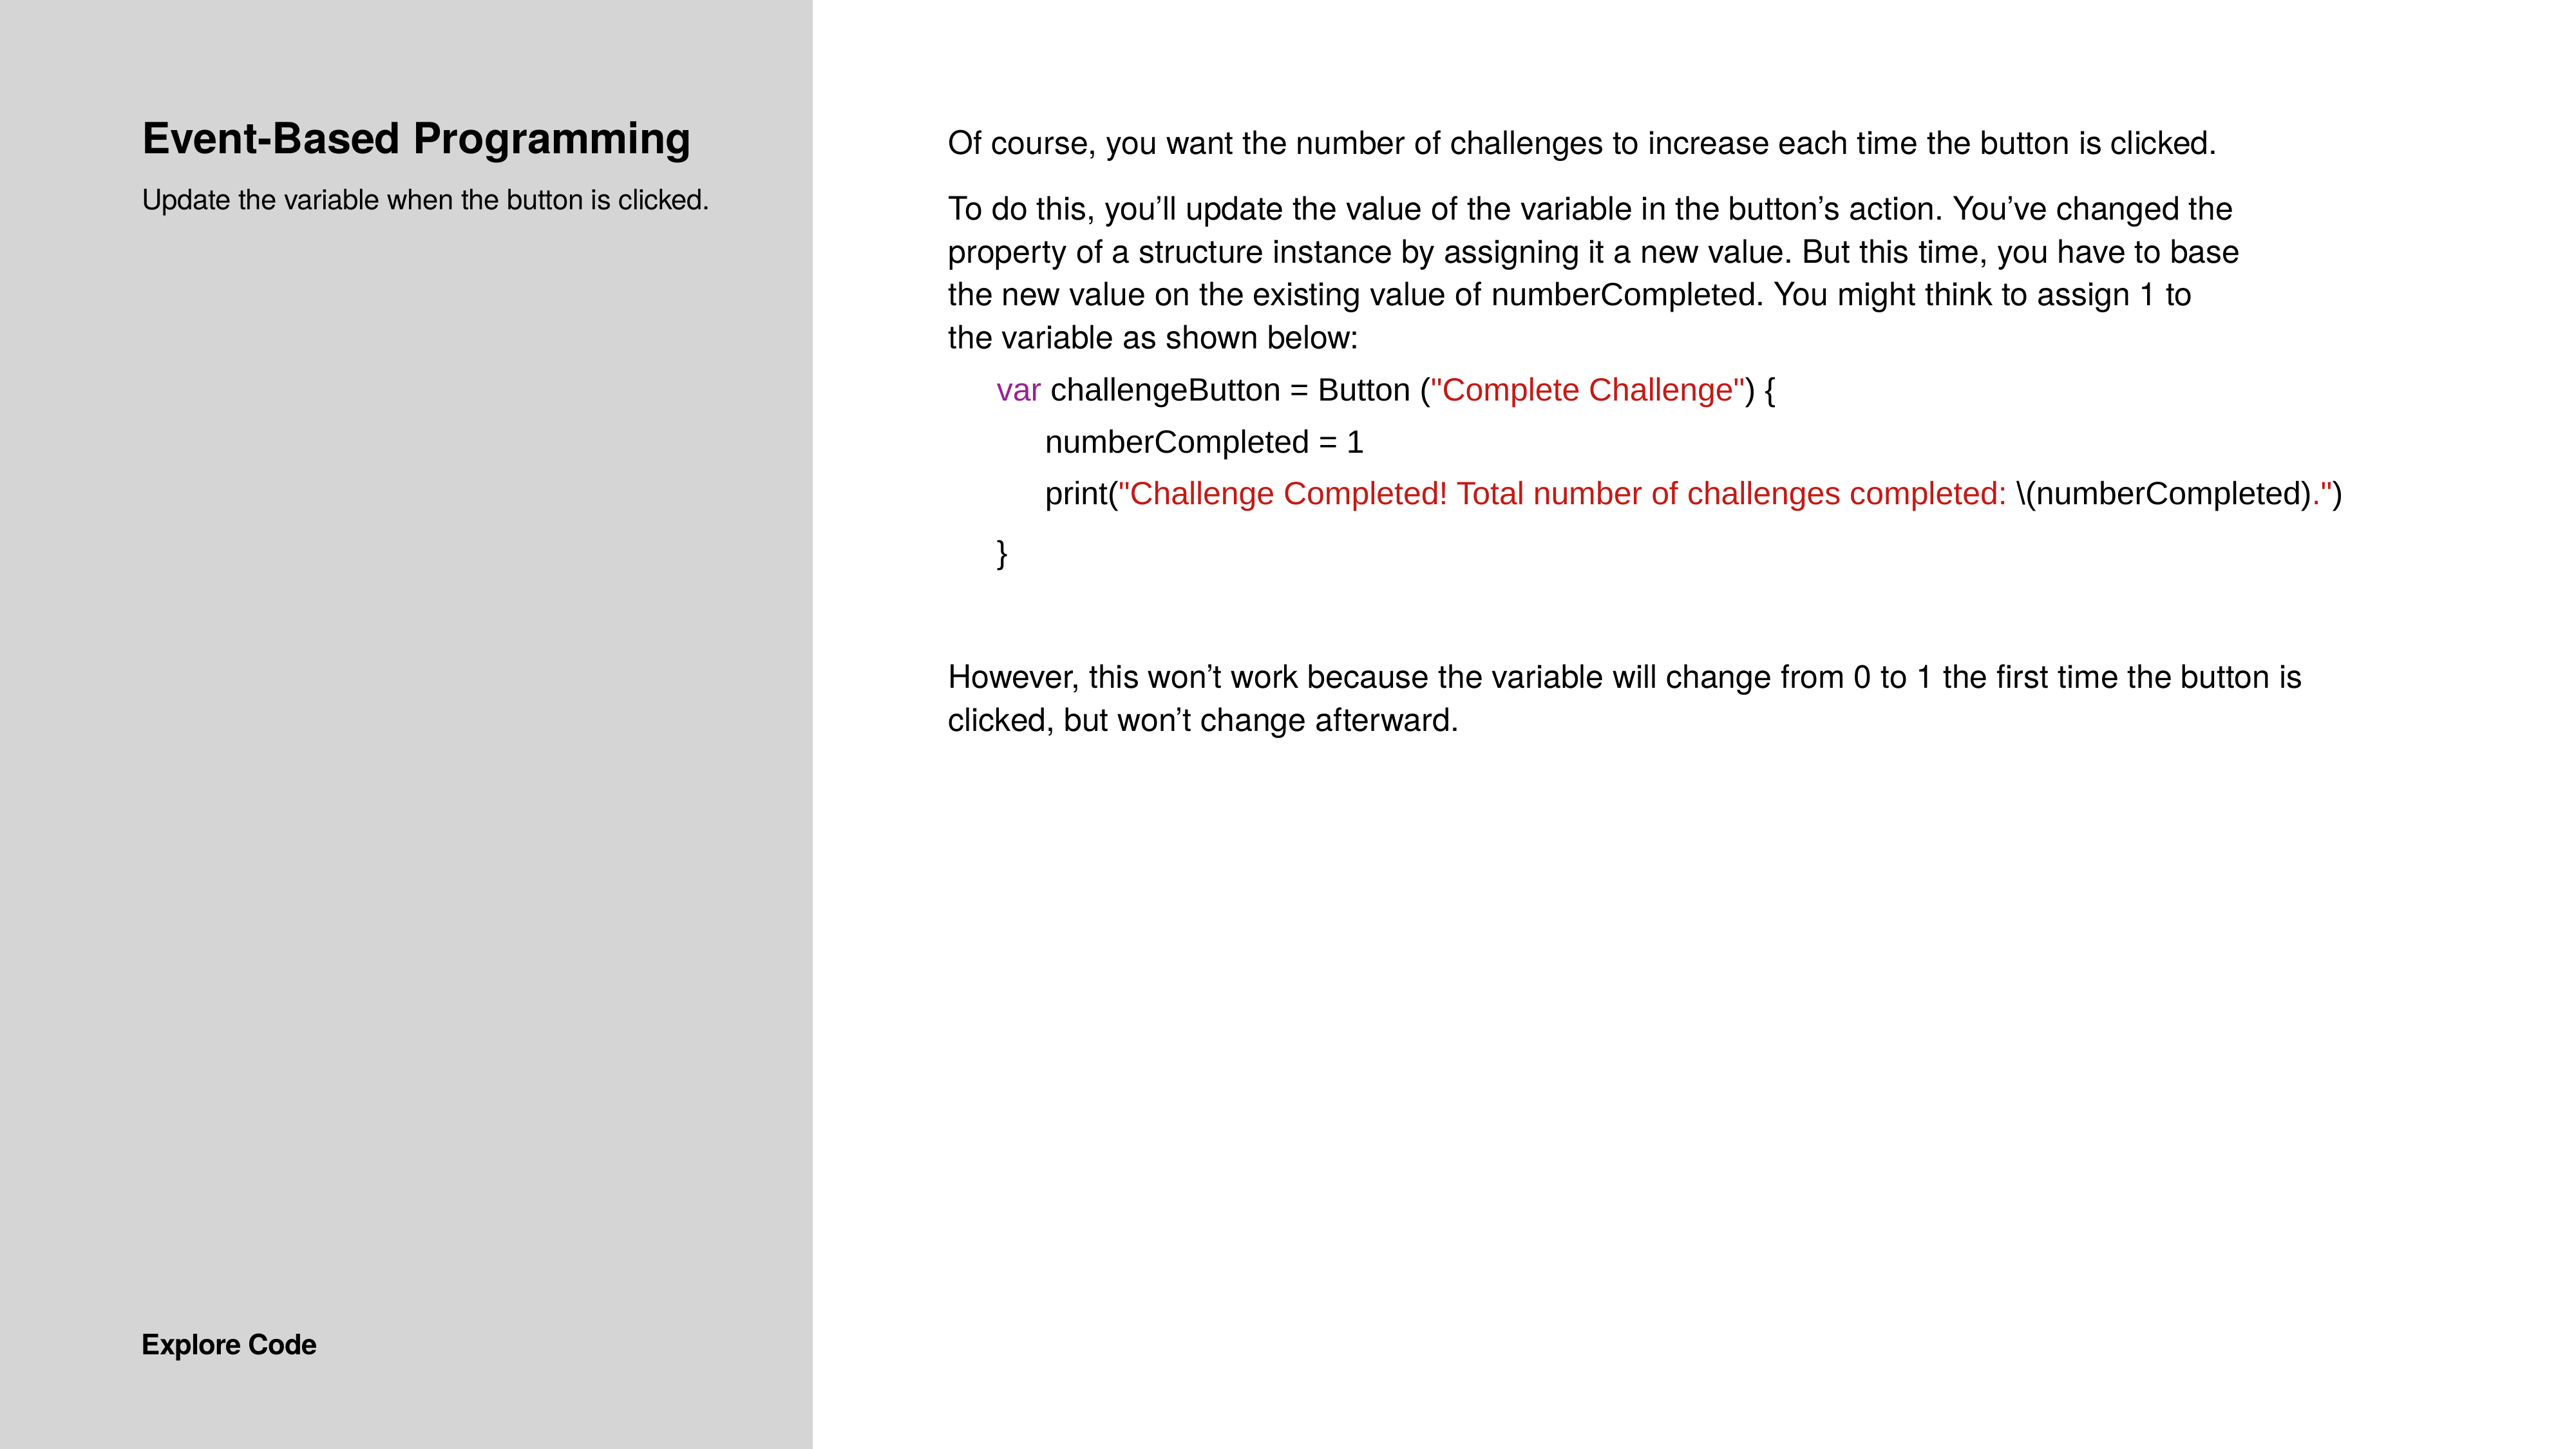

Event-Based Programming
Update the variable when the button is clicked.
Of course, you want the number of challenges to increase each time the button is clicked.
To do this, you’ll update the value of the variable in the button’s action. You’ve changed the property of a structure instance by assigning it a new value. But this time, you have to base
the new value on the existing value of numberCompleted. You might think to assign 1 to
the variable as shown below:
var challengeButton = Button ("Complete Challenge") {
numberCompleted = 1
print("Challenge Completed! Total number of challenges completed: \(numberCompleted).")
}

However, this won’t work because the variable will change from 0 to 1 the first time the button is clicked, but won’t change afterward.
Explore Code
79